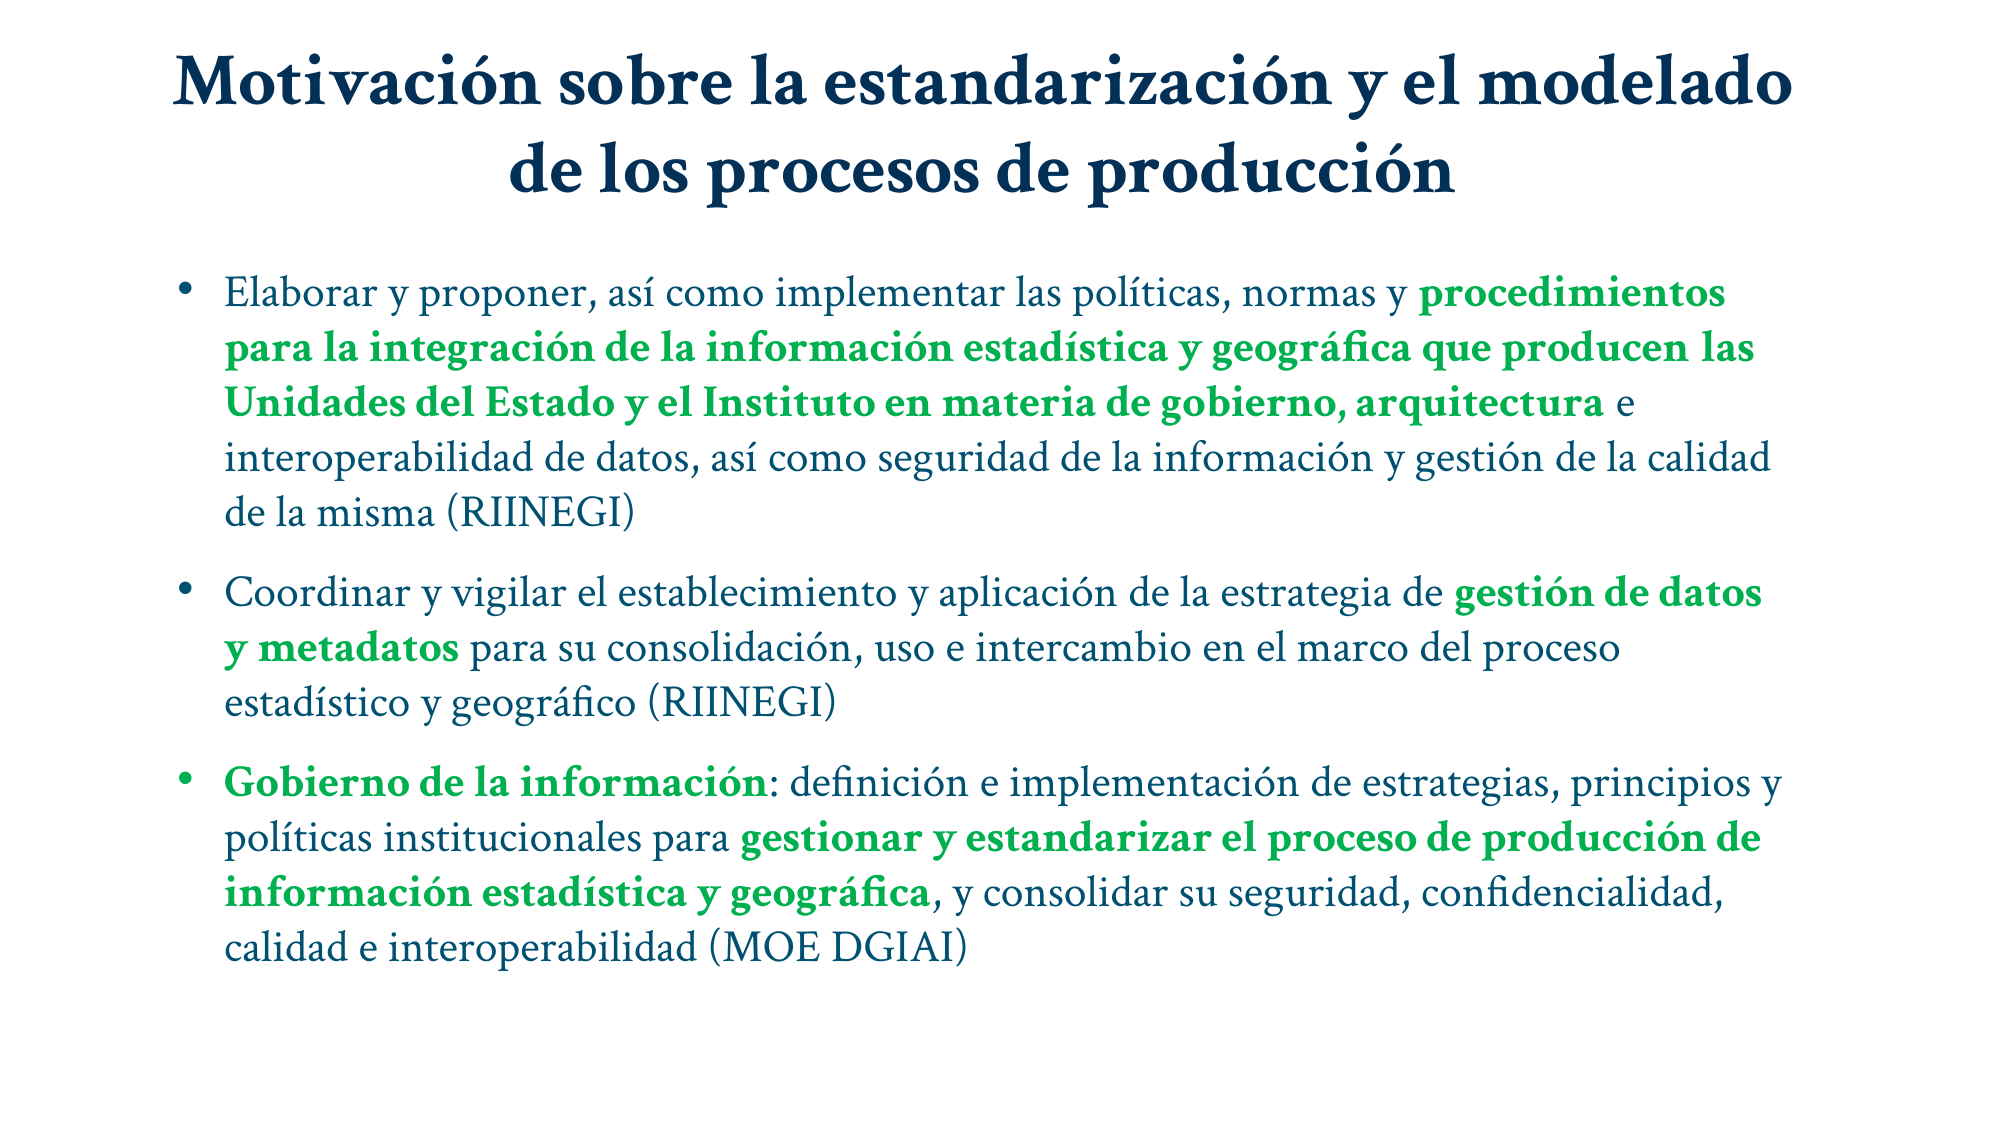

# Motivación sobre la estandarización y el modelado de los procesos de producción
Elaborar y proponer, así como implementar las políticas, normas y procedimientos para la integración de la información estadística y geográfica que producen las Unidades del Estado y el Instituto en materia de gobierno, arquitectura e interoperabilidad de datos, así como seguridad de la información y gestión de la calidad de la misma (RIINEGI)
Coordinar y vigilar el establecimiento y aplicación de la estrategia de gestión de datos y metadatos para su consolidación, uso e intercambio en el marco del proceso estadístico y geográfico (RIINEGI)
Gobierno de la información: definición e implementación de estrategias, principios y políticas institucionales para gestionar y estandarizar el proceso de producción de información estadística y geográfica, y consolidar su seguridad, confidencialidad, calidad e interoperabilidad (MOE DGIAI)